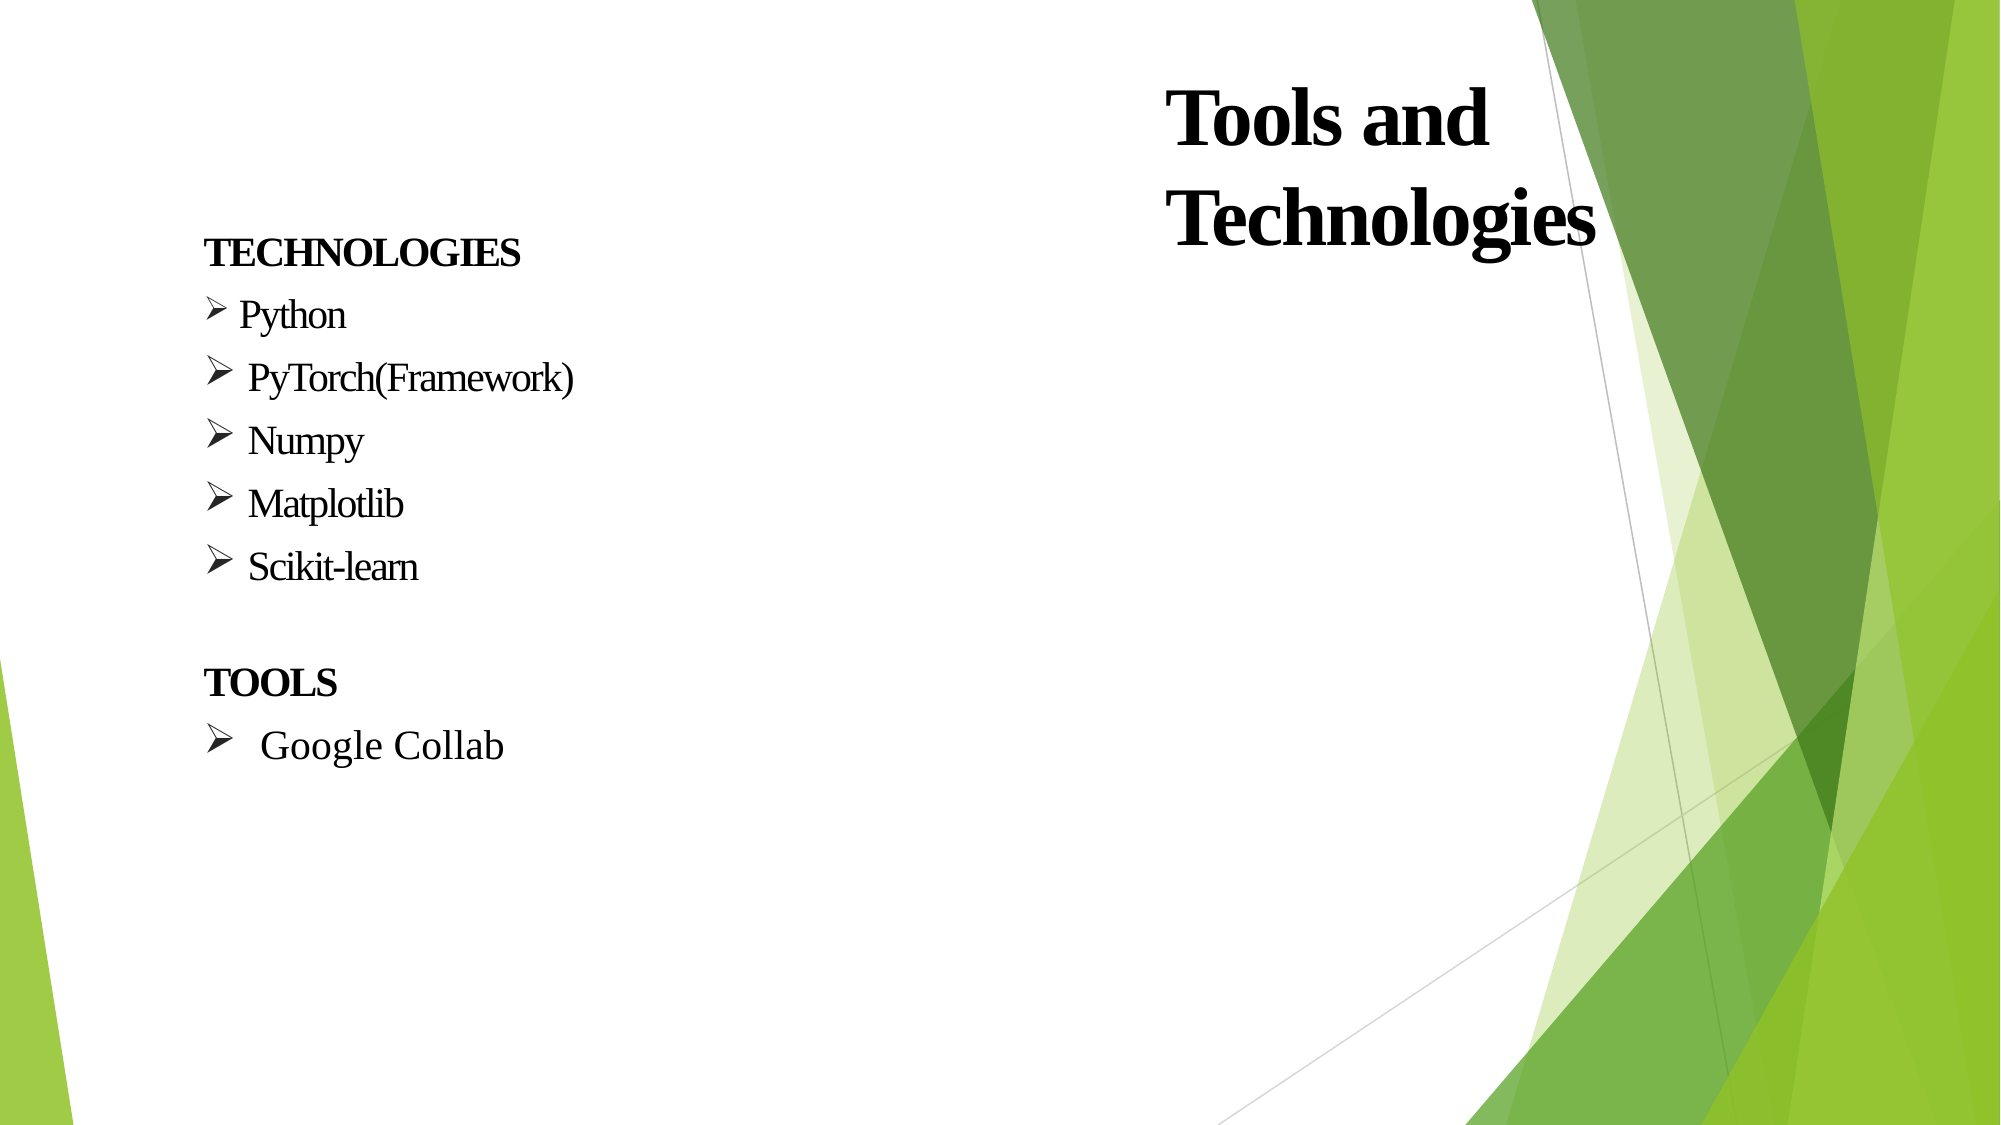

Tools and Technologies
TECHNOLOGIES
 Python
 PyTorch(Framework)
 Numpy
 Matplotlib
 Scikit-learn

TOOLS
Google Collab